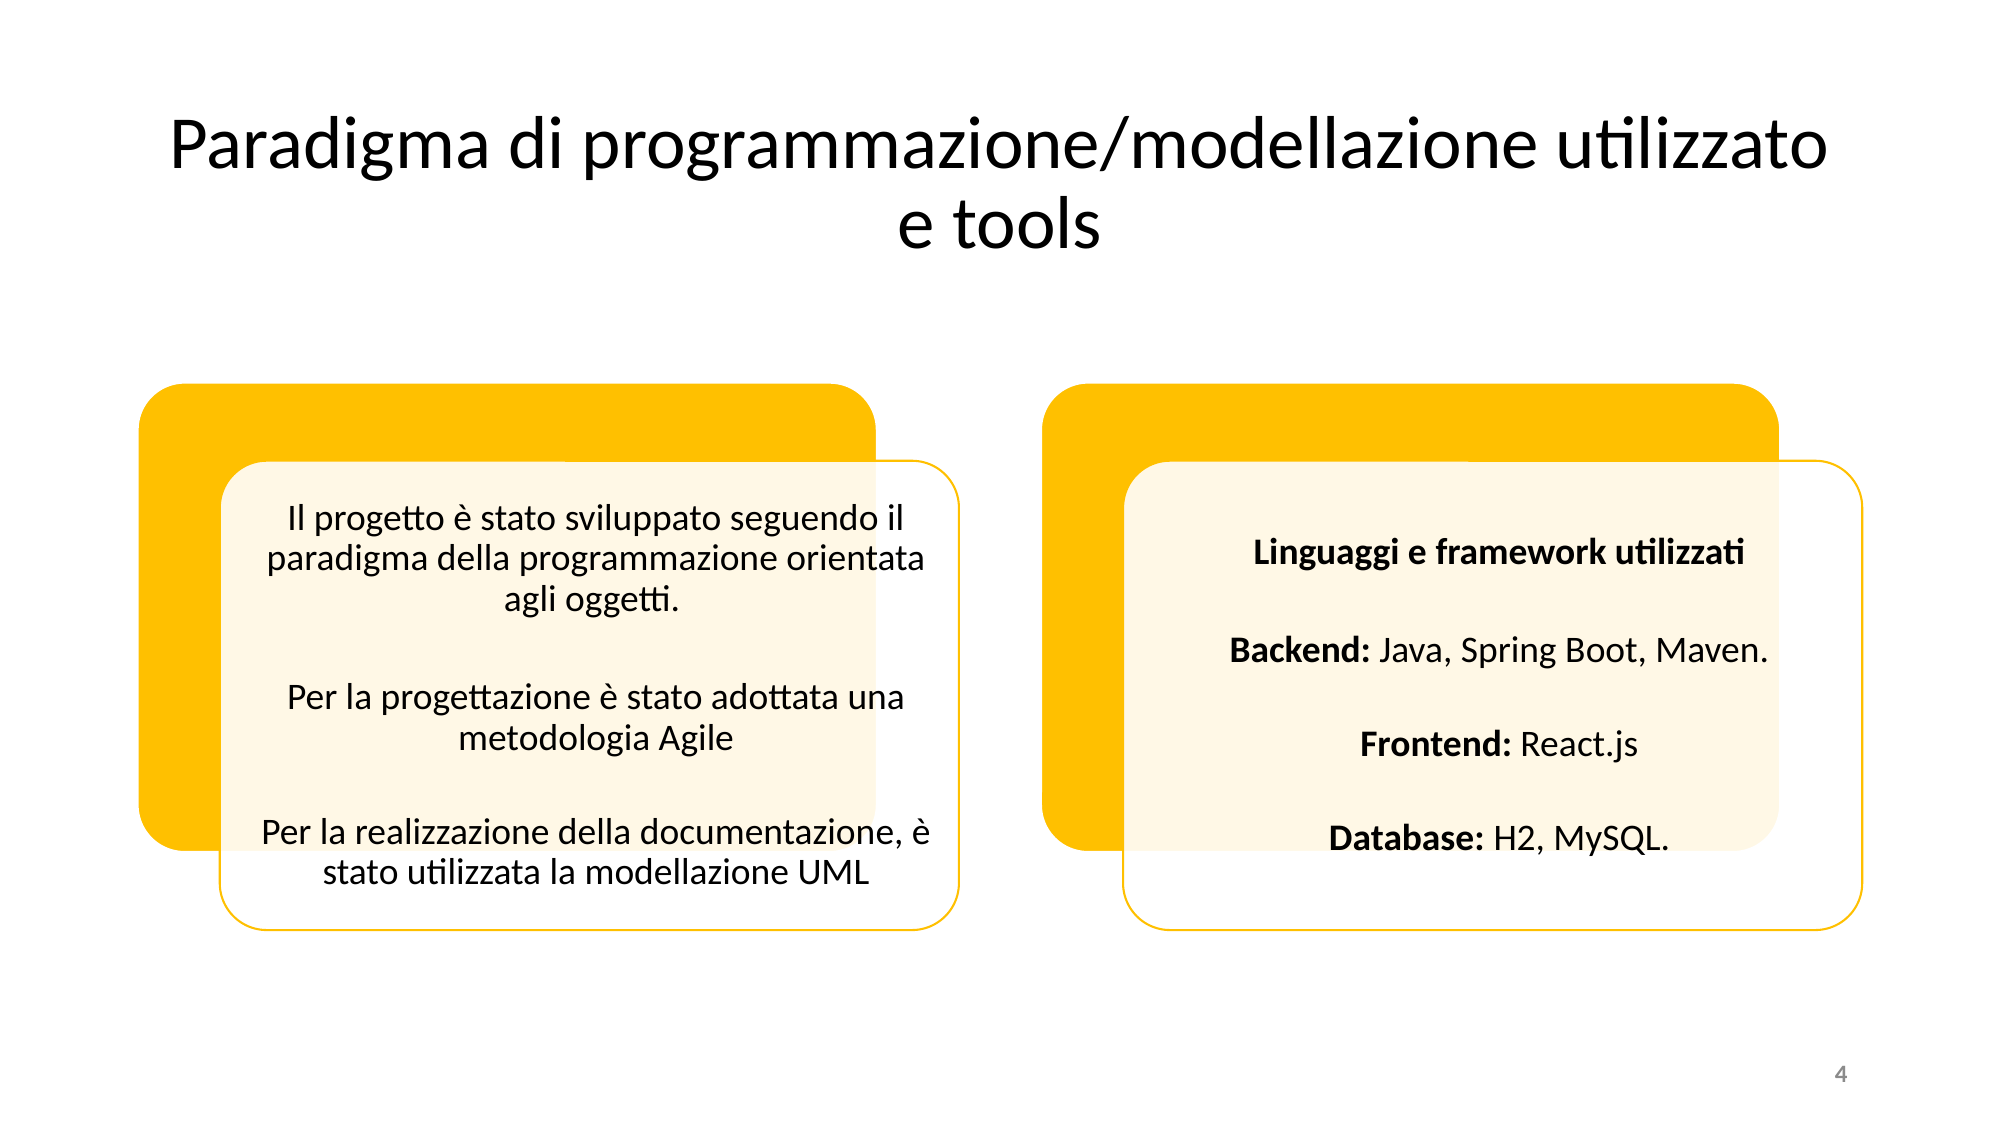

# Paradigma di programmazione/modellazione utilizzato e tools
Il progetto è stato sviluppato seguendo il paradigma della programmazione orientata agli oggetti.
Per la progettazione è stato adottata una metodologia Agile
Per la realizzazione della documentazione, è stato utilizzata la modellazione UML
Linguaggi e framework utilizzati
Backend: Java, Spring Boot, Maven.
Frontend: React.js
Database: H2, MySQL.
4